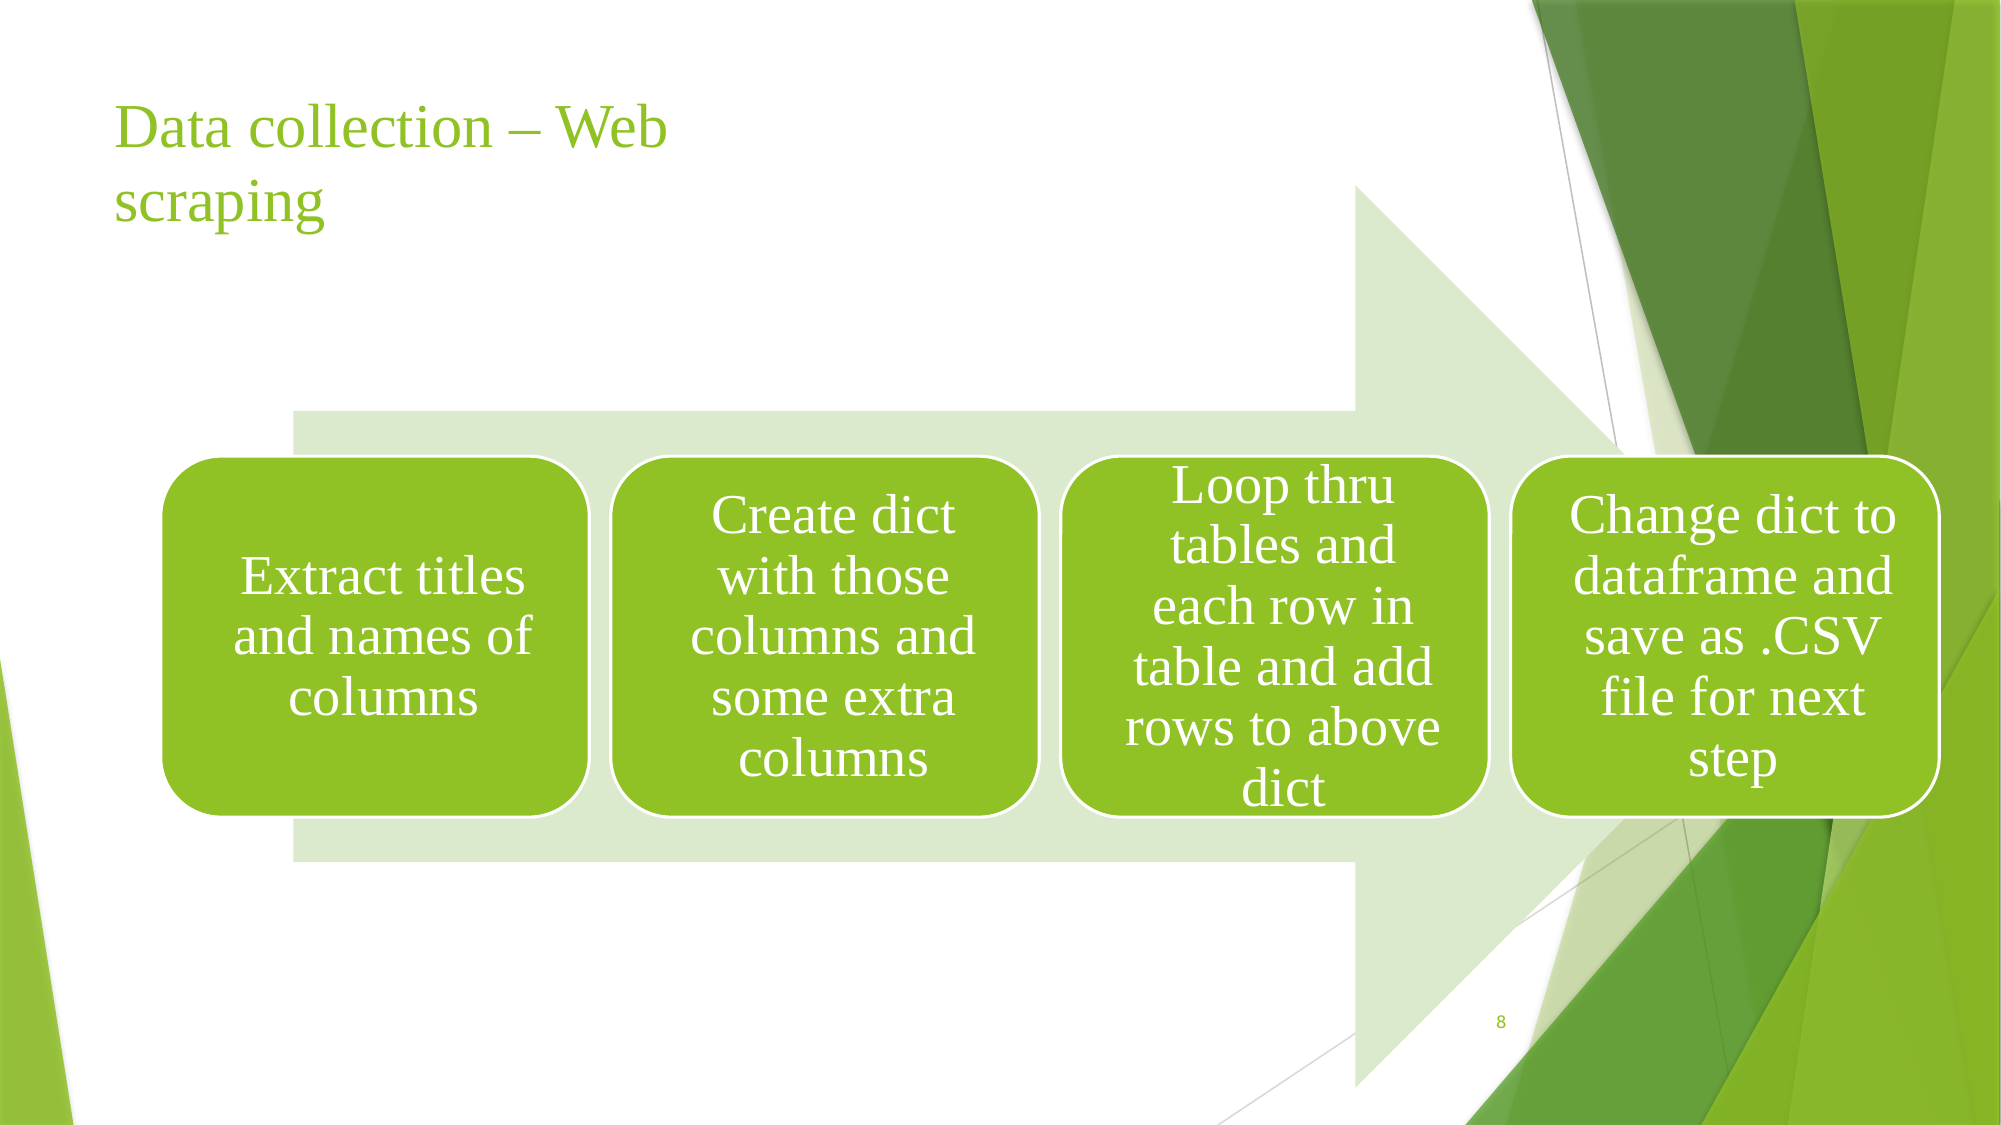

# Data collection – Web scraping
Extract titles and names of columns
Create dict with those columns and some extra columns
Loop thru tables and each row in table and add rows to above dict
Change dict to dataframe and save as .CSV file for next step
8